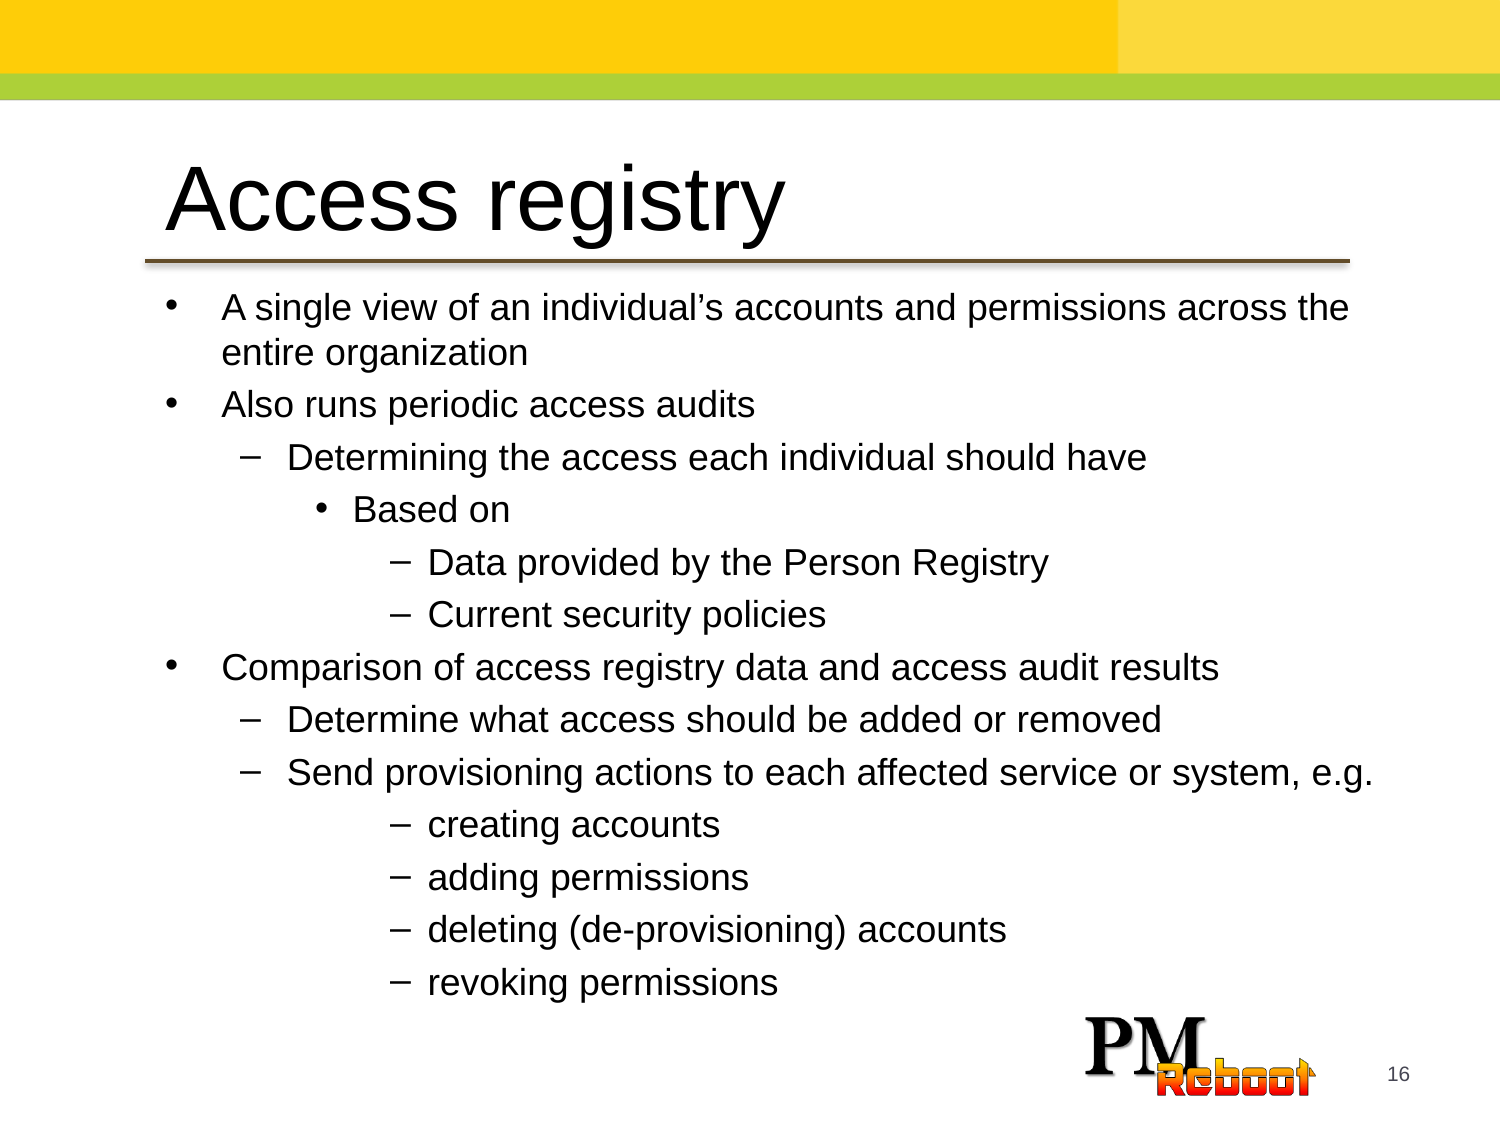

Access registry
A single view of an individual’s accounts and permissions across the entire organization
Also runs periodic access audits
Determining the access each individual should have
Based on
Data provided by the Person Registry
Current security policies
Comparison of access registry data and access audit results
Determine what access should be added or removed
Send provisioning actions to each affected service or system, e.g.
creating accounts
adding permissions
deleting (de-provisioning) accounts
revoking permissions

16